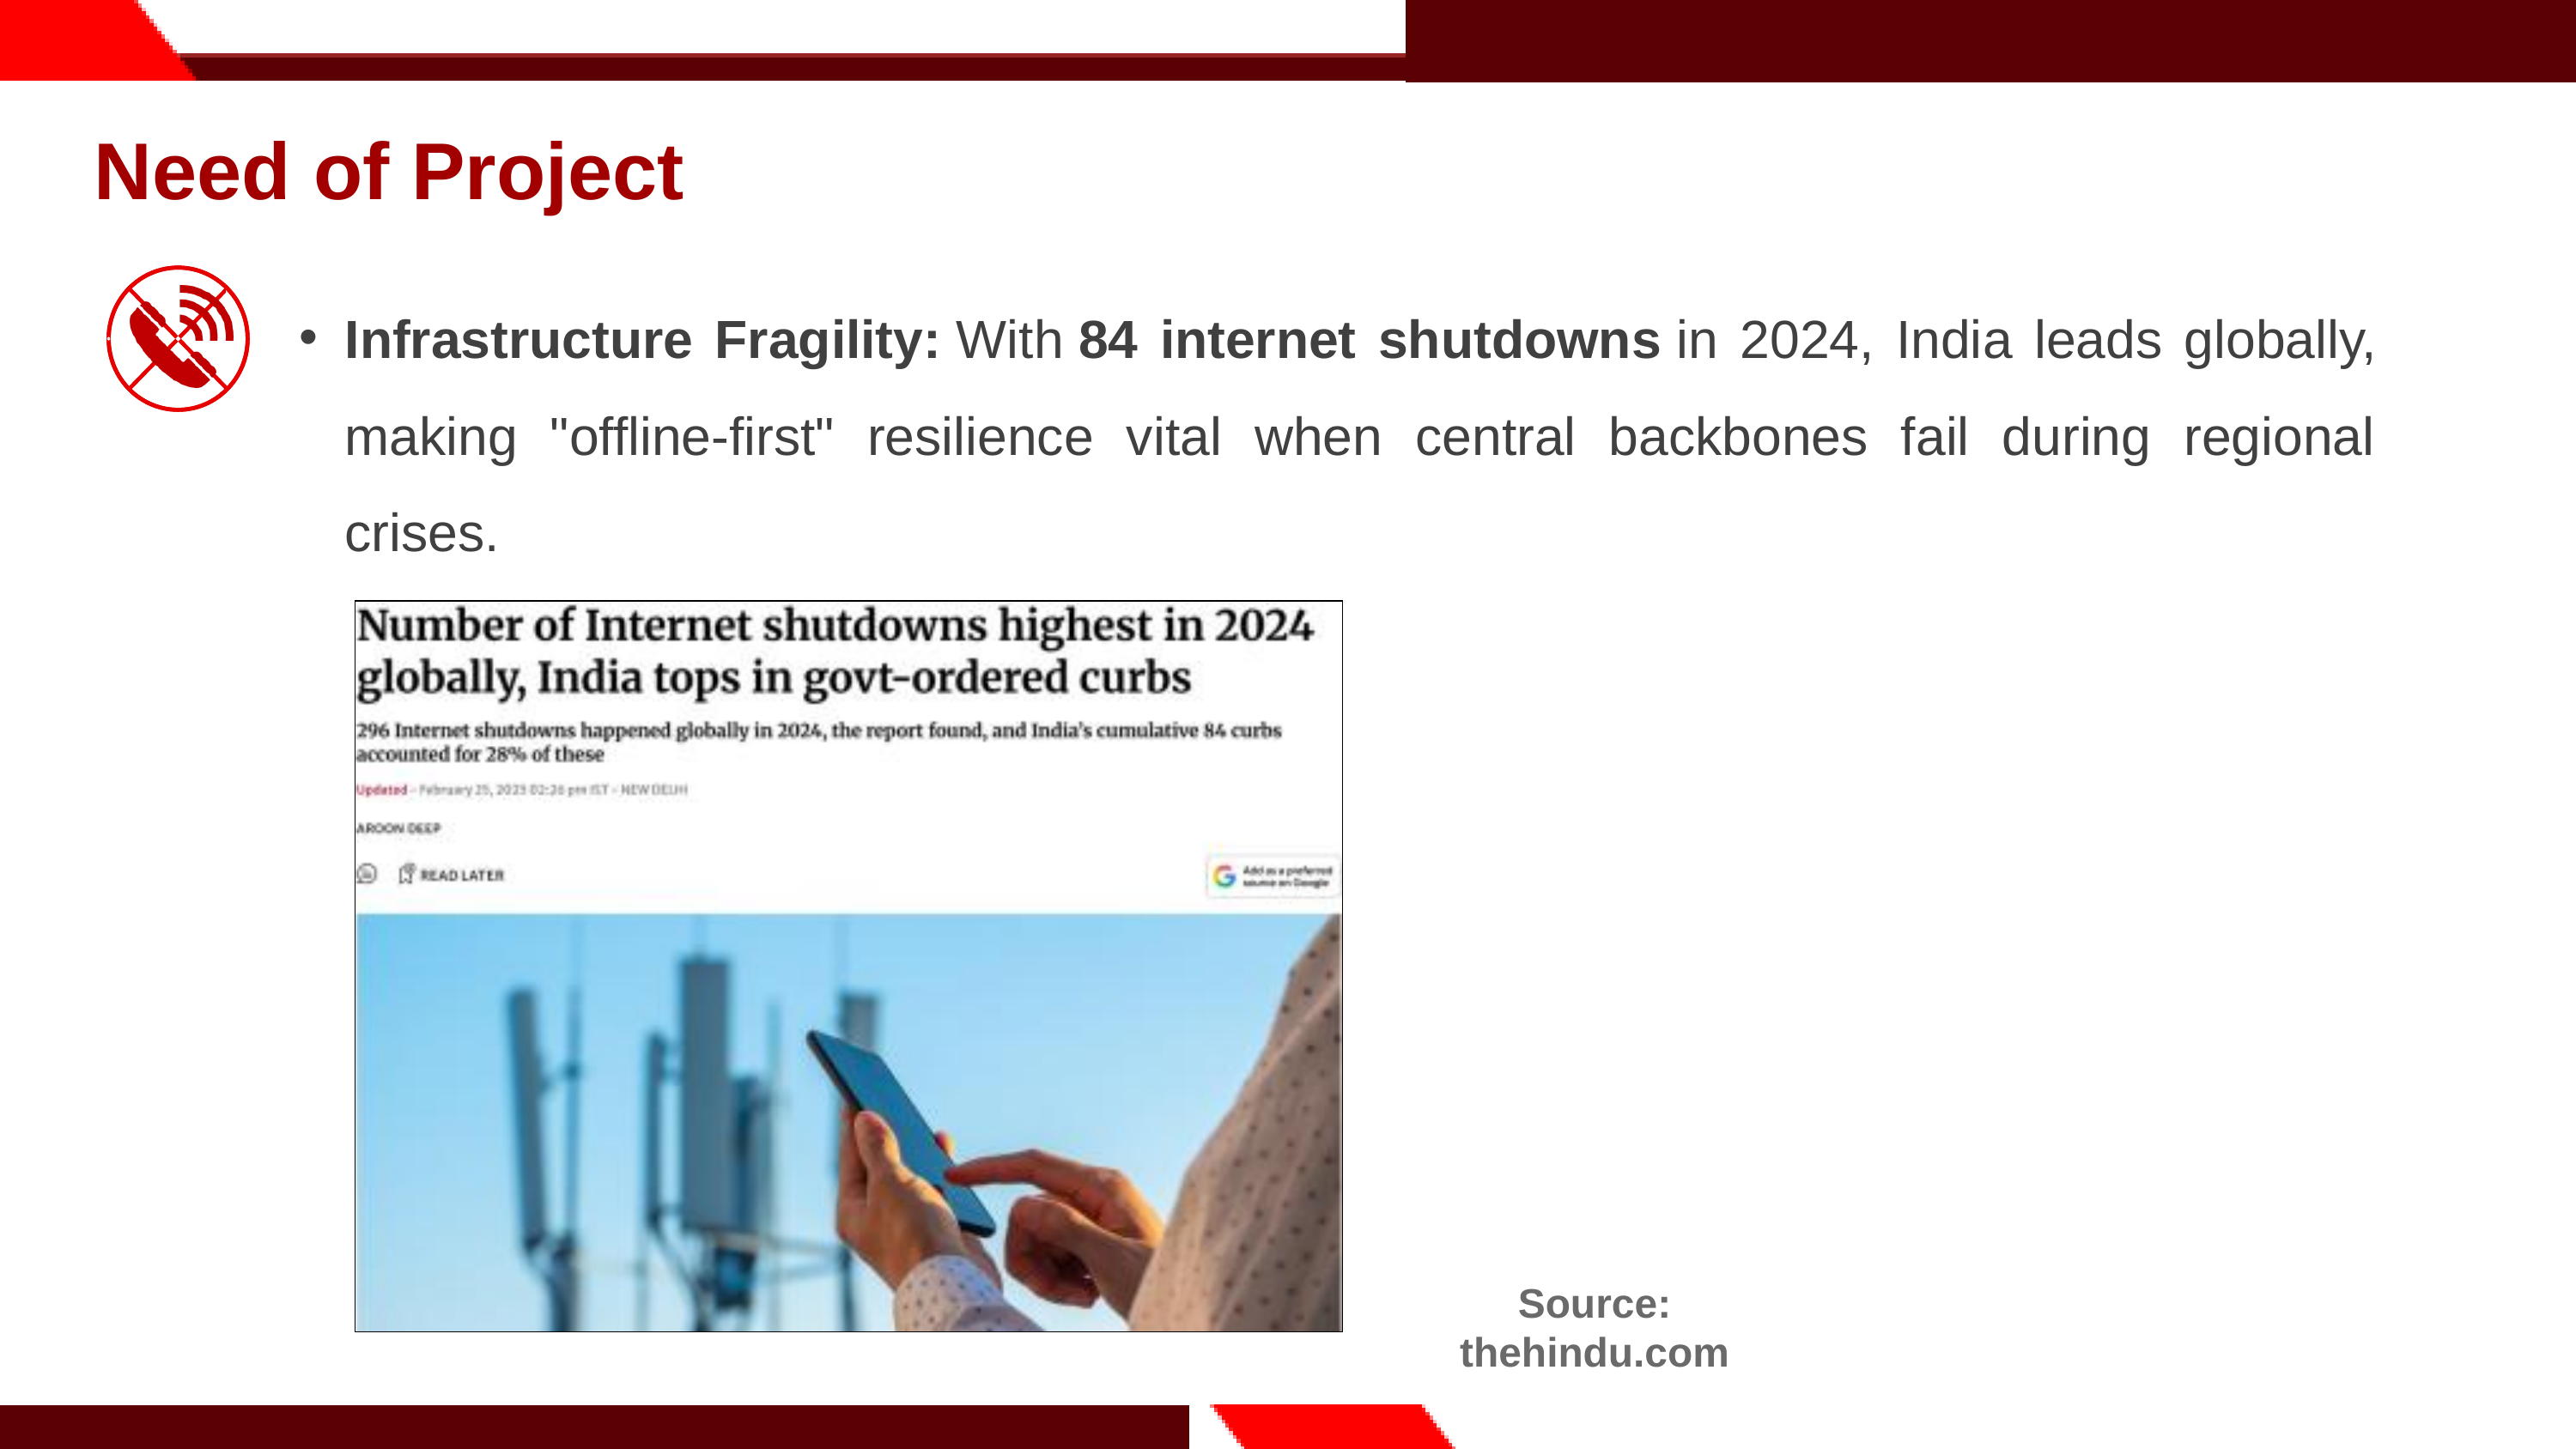

Need of Project

Infrastructure Fragility: With 84 internet shutdowns in 2024, India leads globally, making "offline-first" resilience vital when central backbones fail during regional crises.

Source: thehindu.com